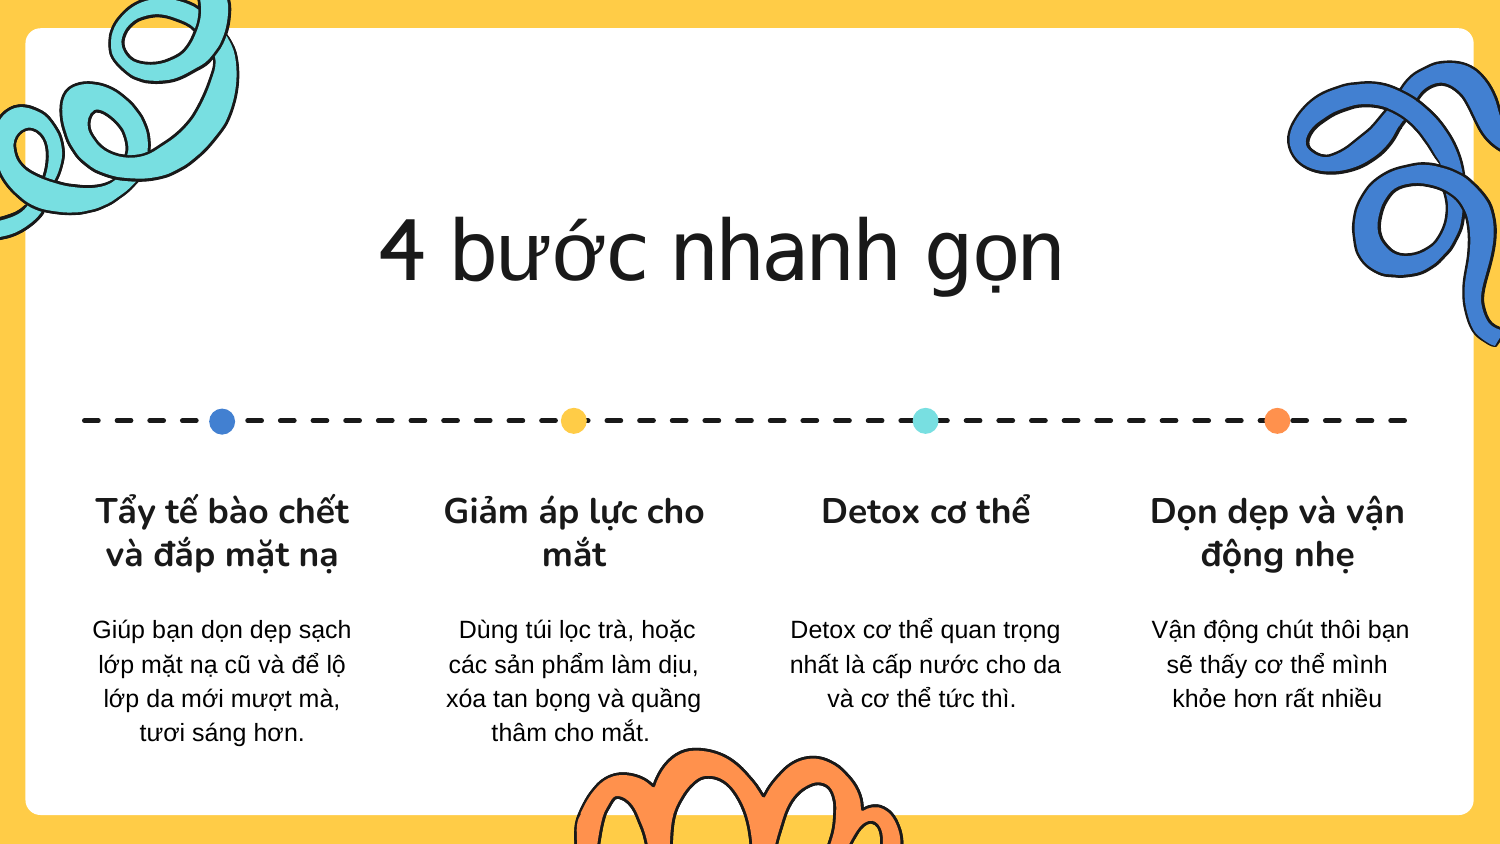

4 bước nhanh gọn

Tẩy tế bào chết và đắp mặt nạ
Giúp bạn dọn dẹp sạch lớp mặt nạ cũ và để lộ lớp da mới mượt mà, tươi sáng hơn.
Giảm áp lực cho mắt
 Dùng túi lọc trà, hoặc các sản phẩm làm dịu, xóa tan bọng và quầng thâm cho mắt.
Detox cơ thể
Detox cơ thể quan trọng nhất là cấp nước cho da và cơ thể tức thì.
Dọn dẹp và vận động nhẹ
 Vận động chút thôi bạn sẽ thấy cơ thể mình khỏe hơn rất nhiều